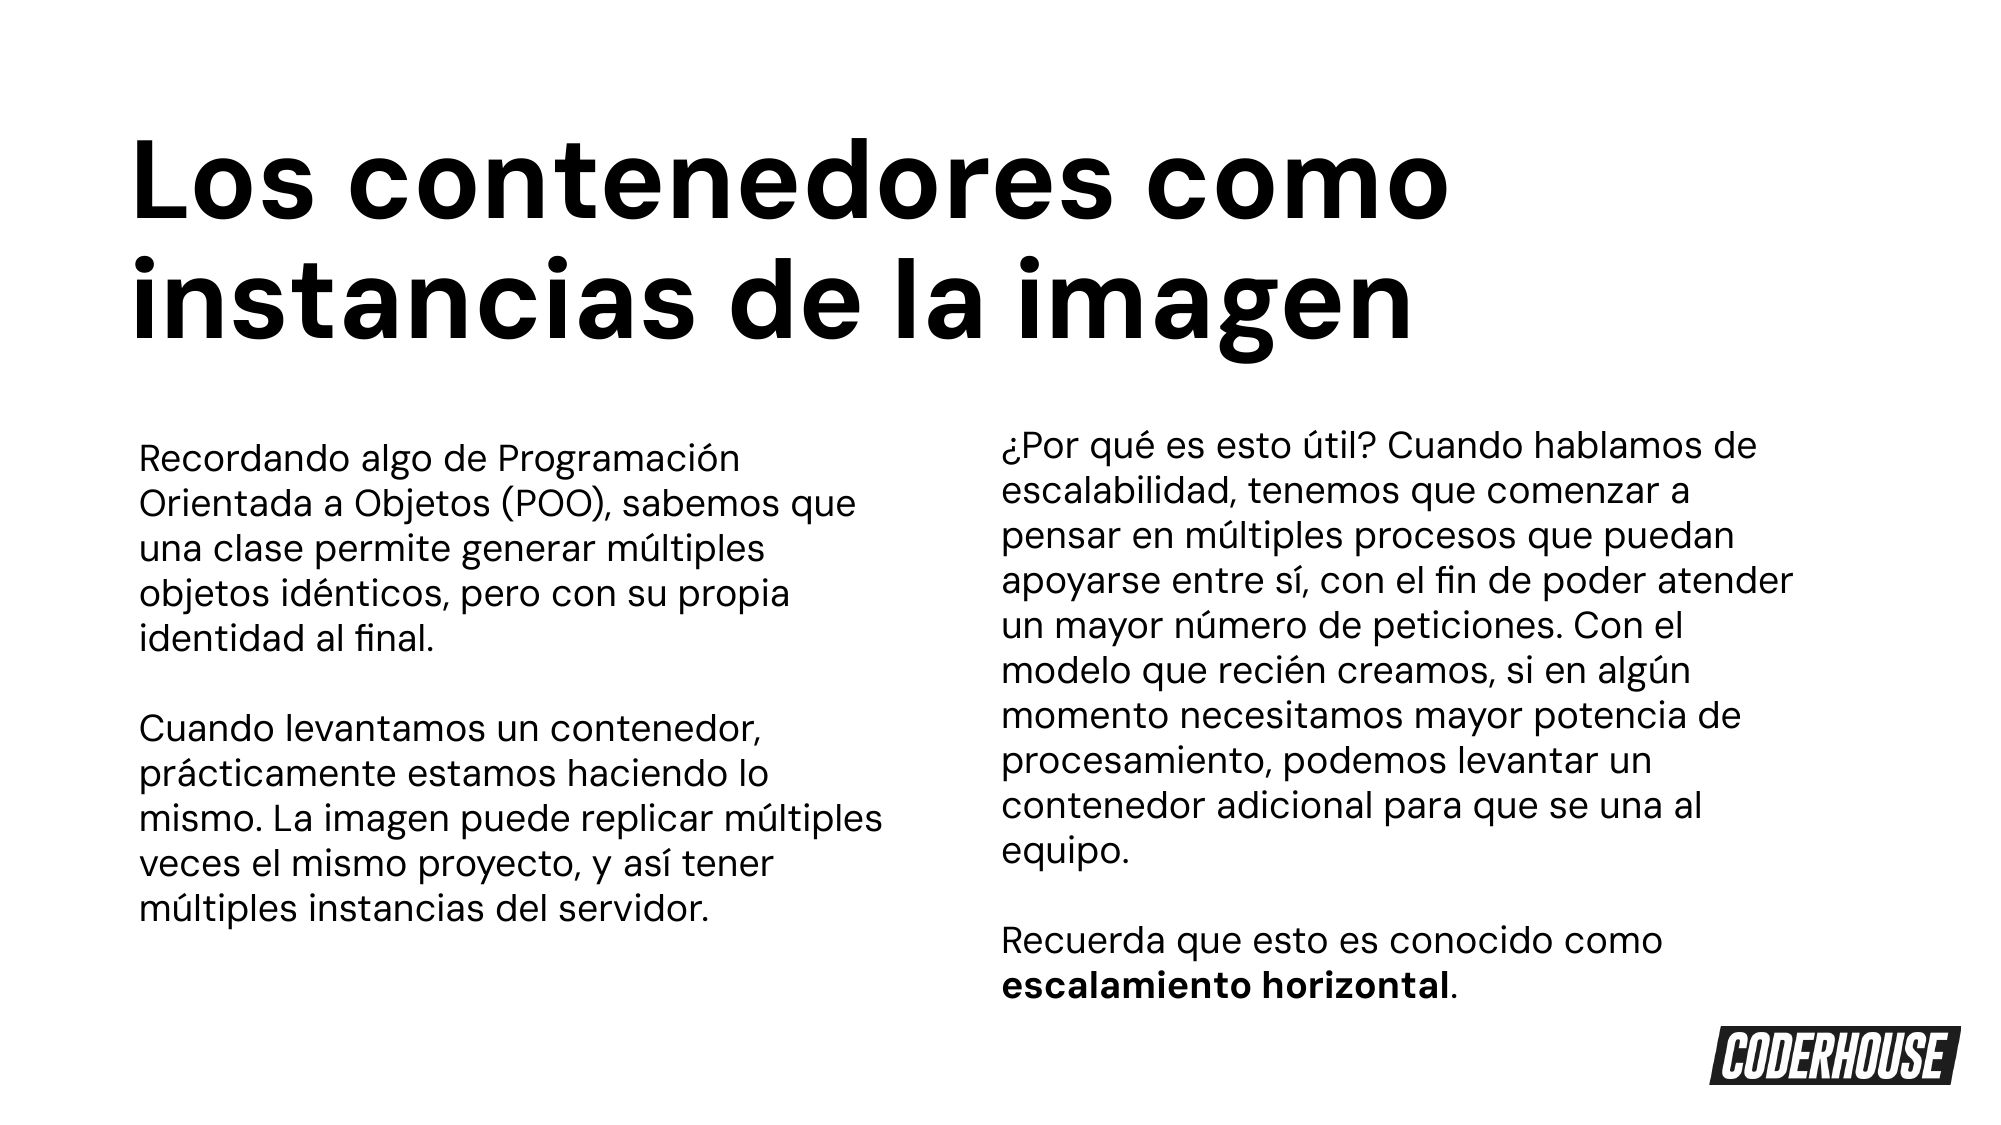

Los contenedores como instancias de la imagen
¿Por qué es esto útil? Cuando hablamos de escalabilidad, tenemos que comenzar a pensar en múltiples procesos que puedan apoyarse entre sí, con el fin de poder atender un mayor número de peticiones. Con el modelo que recién creamos, si en algún momento necesitamos mayor potencia de procesamiento, podemos levantar un contenedor adicional para que se una al equipo.

Recuerda que esto es conocido como escalamiento horizontal.
Recordando algo de Programación Orientada a Objetos (POO), sabemos que una clase permite generar múltiples objetos idénticos, pero con su propia identidad al final.

Cuando levantamos un contenedor, prácticamente estamos haciendo lo mismo. La imagen puede replicar múltiples veces el mismo proyecto, y así tener múltiples instancias del servidor.